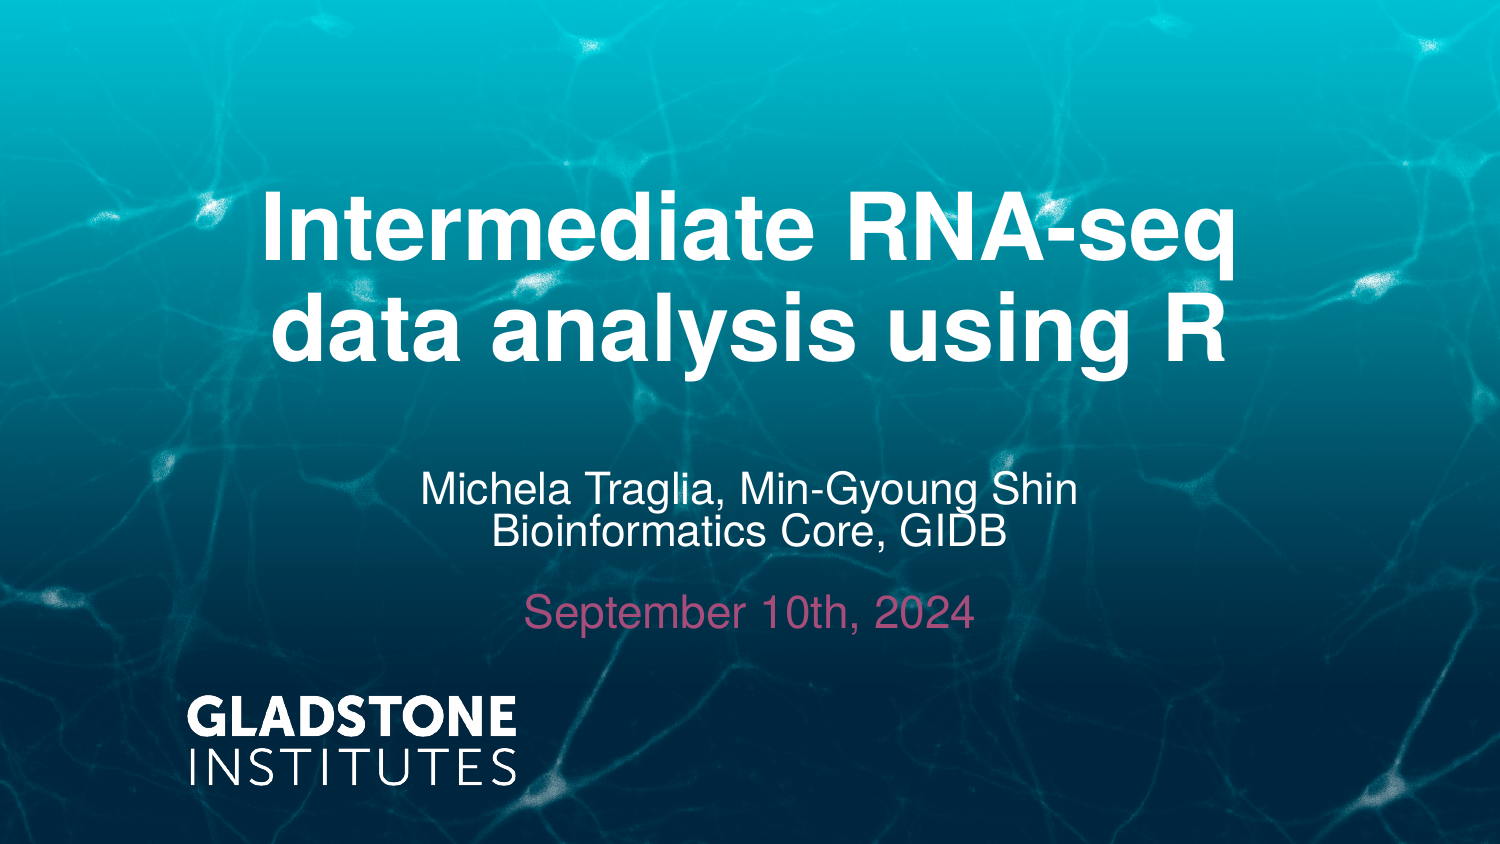

# Intermediate RNA-seq data analysis using R

Michela Traglia, Min-Gyoung Shin
Bioinformatics Core, GIDB

September 10th, 2024